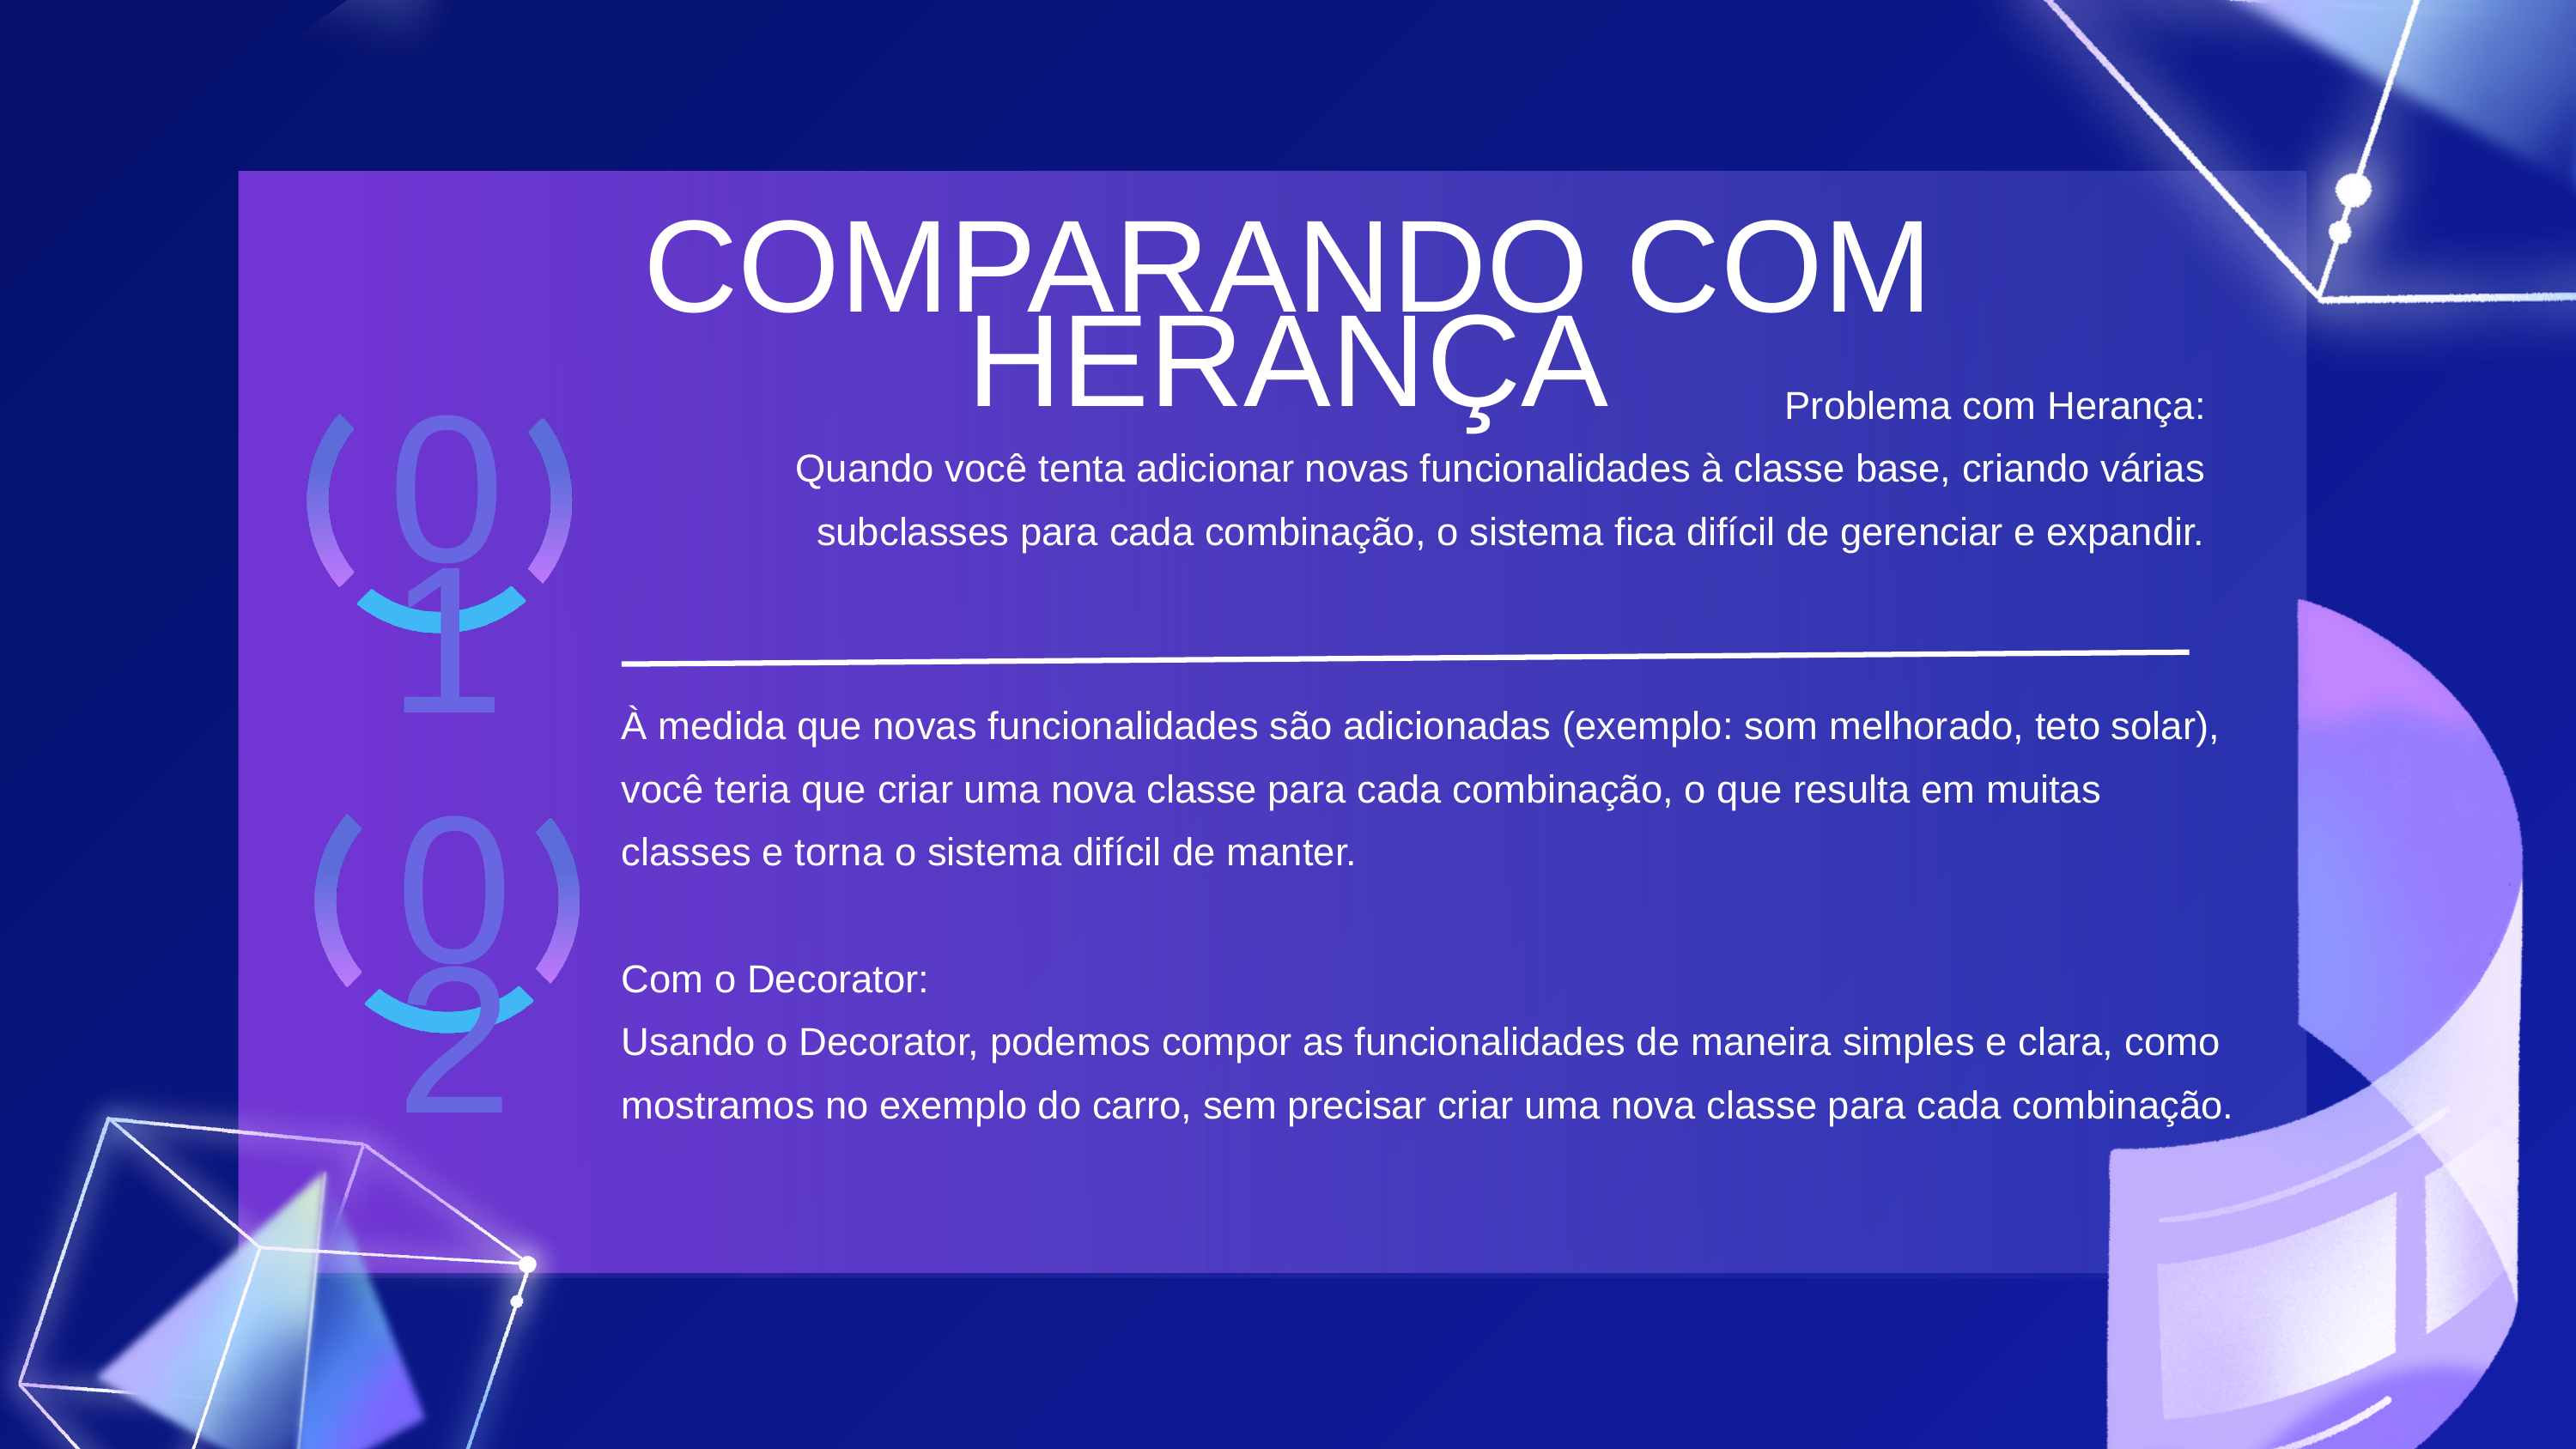

COMPARANDO COM HERANÇA
Problema com Herança:
Quando você tenta adicionar novas funcionalidades à classe base, criando várias subclasses para cada combinação, o sistema fica difícil de gerenciar e expandir.

01

À medida que novas funcionalidades são adicionadas (exemplo: som melhorado, teto solar), você teria que criar uma nova classe para cada combinação, o que resulta em muitas classes e torna o sistema difícil de manter.

Com o Decorator:
Usando o Decorator, podemos compor as funcionalidades de maneira simples e clara, como mostramos no exemplo do carro, sem precisar criar uma nova classe para cada combinação.

02